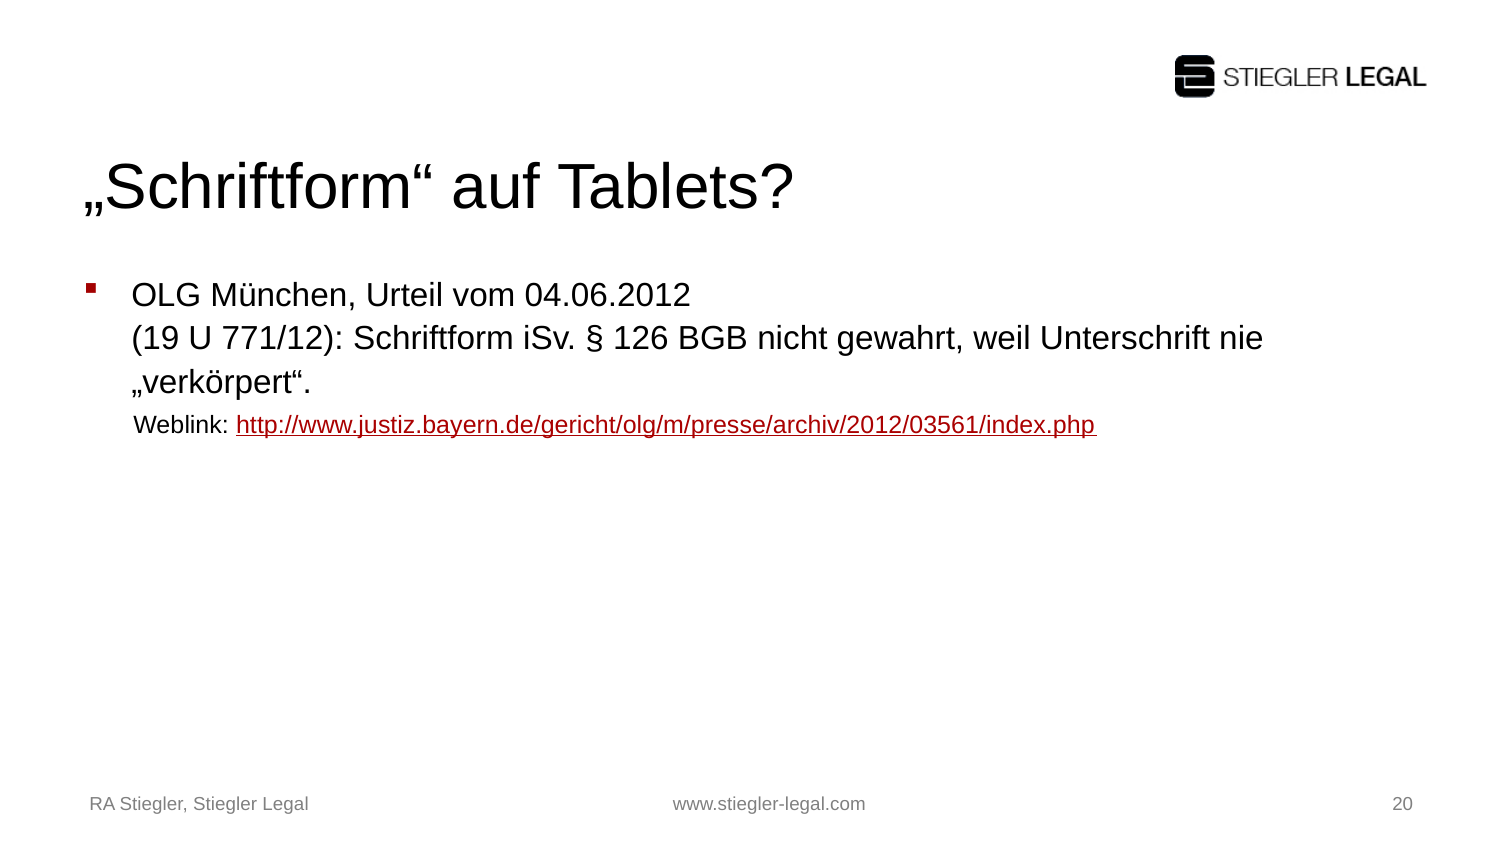

# „Schriftform“ auf Tablets?
OLG München, Urteil vom 04.06.2012
(19 U 771/12): Schriftform iSv. § 126 BGB nicht gewahrt, weil Unterschrift nie „verkörpert“.
Weblink: http://www.justiz.bayern.de/gericht/olg/m/presse/archiv/2012/03561/index.php